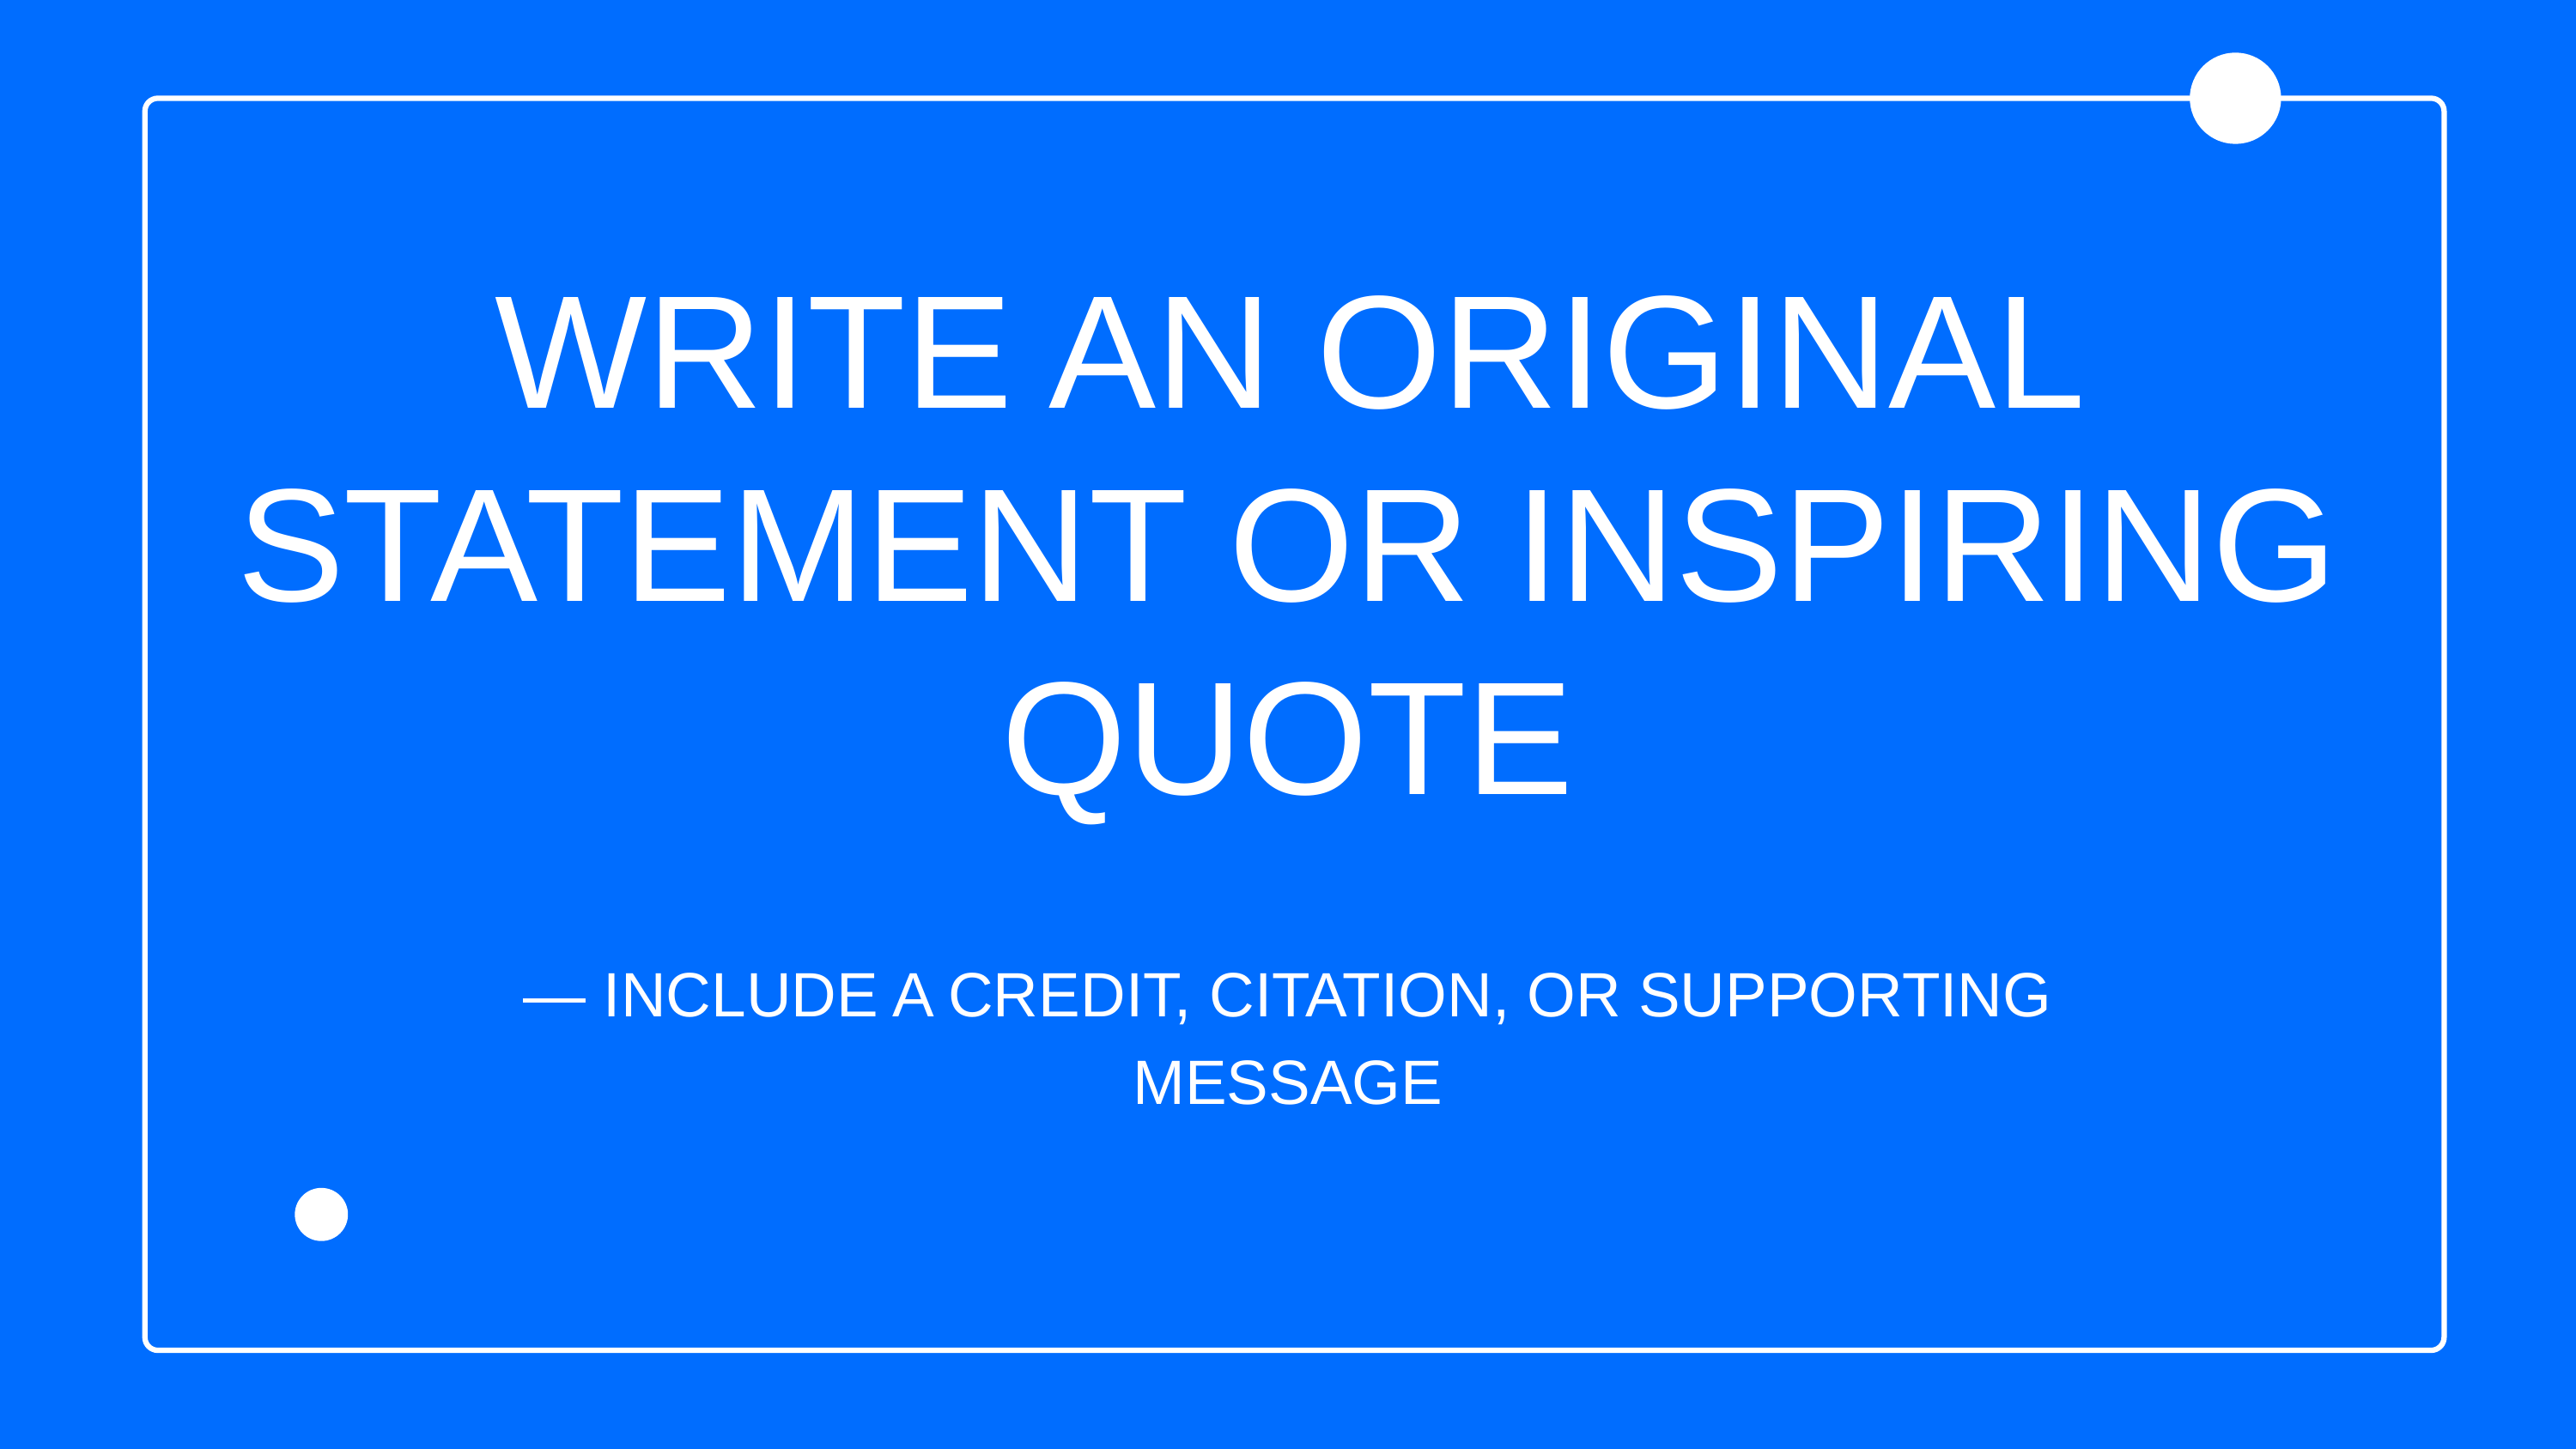

WRITE AN ORIGINAL STATEMENT OR INSPIRING QUOTE
— INCLUDE A CREDIT, CITATION, OR SUPPORTING MESSAGE